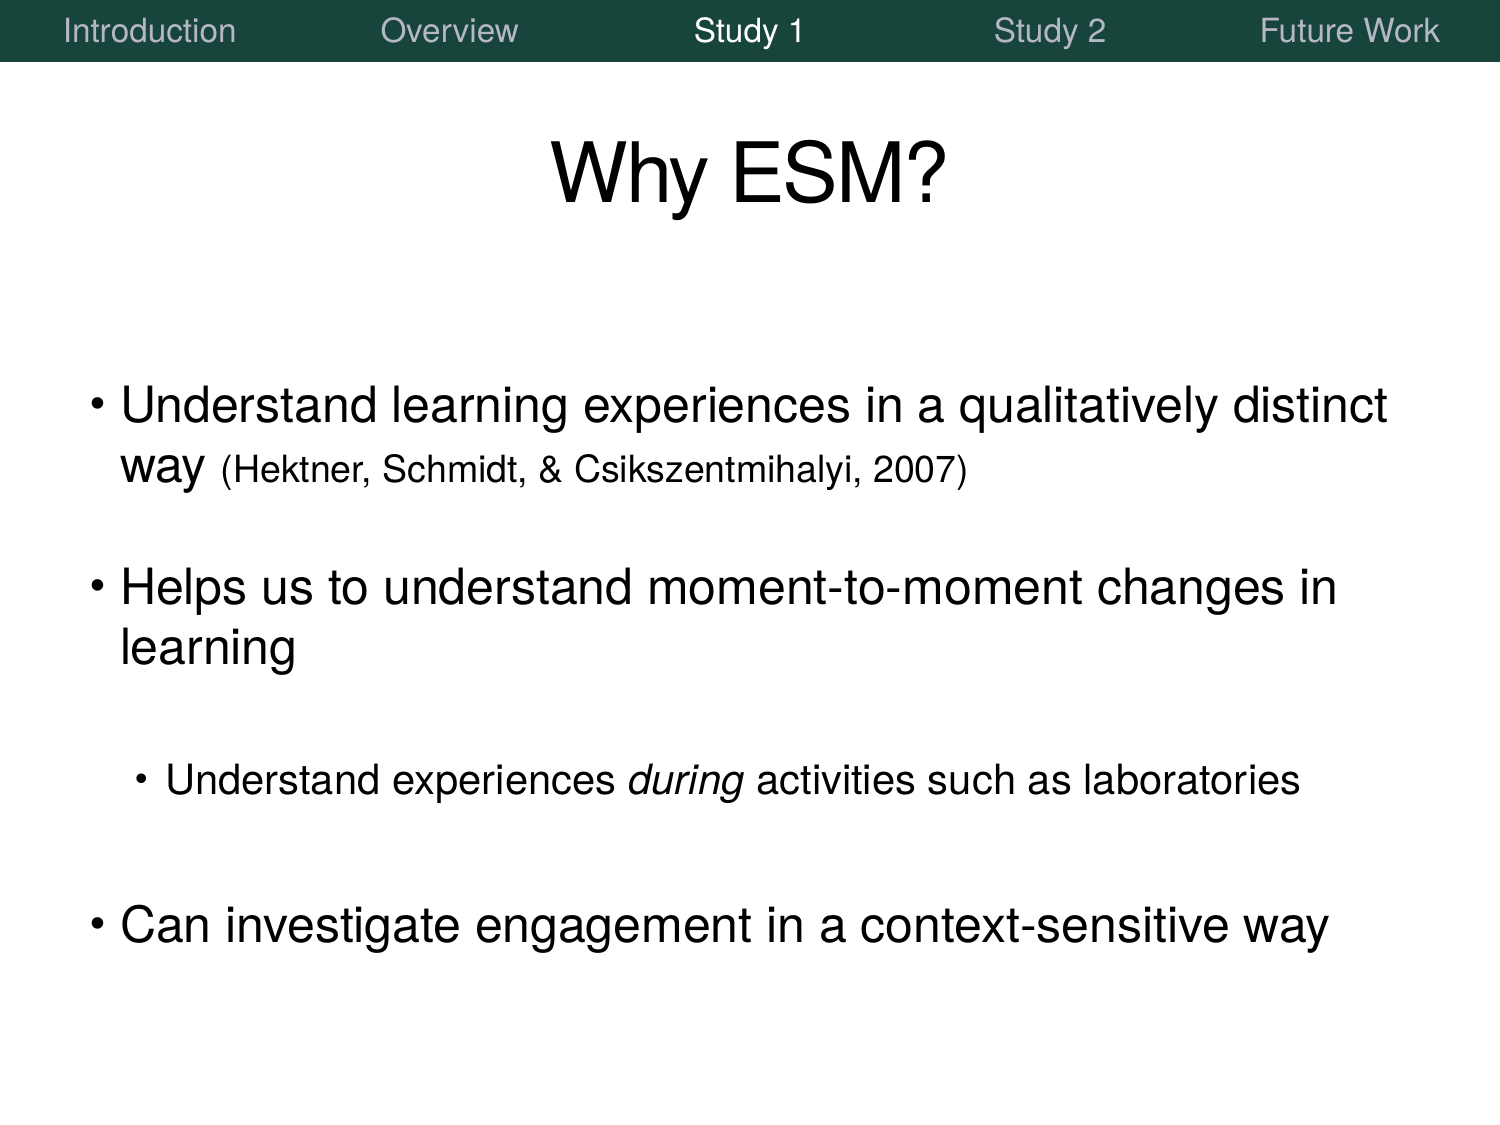

| Introduction | Overview | Study 1 | Study 2 | Future Work |
| --- | --- | --- | --- | --- |
# Why ESM?
Understand learning experiences in a qualitatively distinct way (Hektner, Schmidt, & Csikszentmihalyi, 2007)

Helps us to understand moment-to-moment changes in learning

Understand experiences during activities such as laboratories

Can investigate engagement in a context-sensitive way